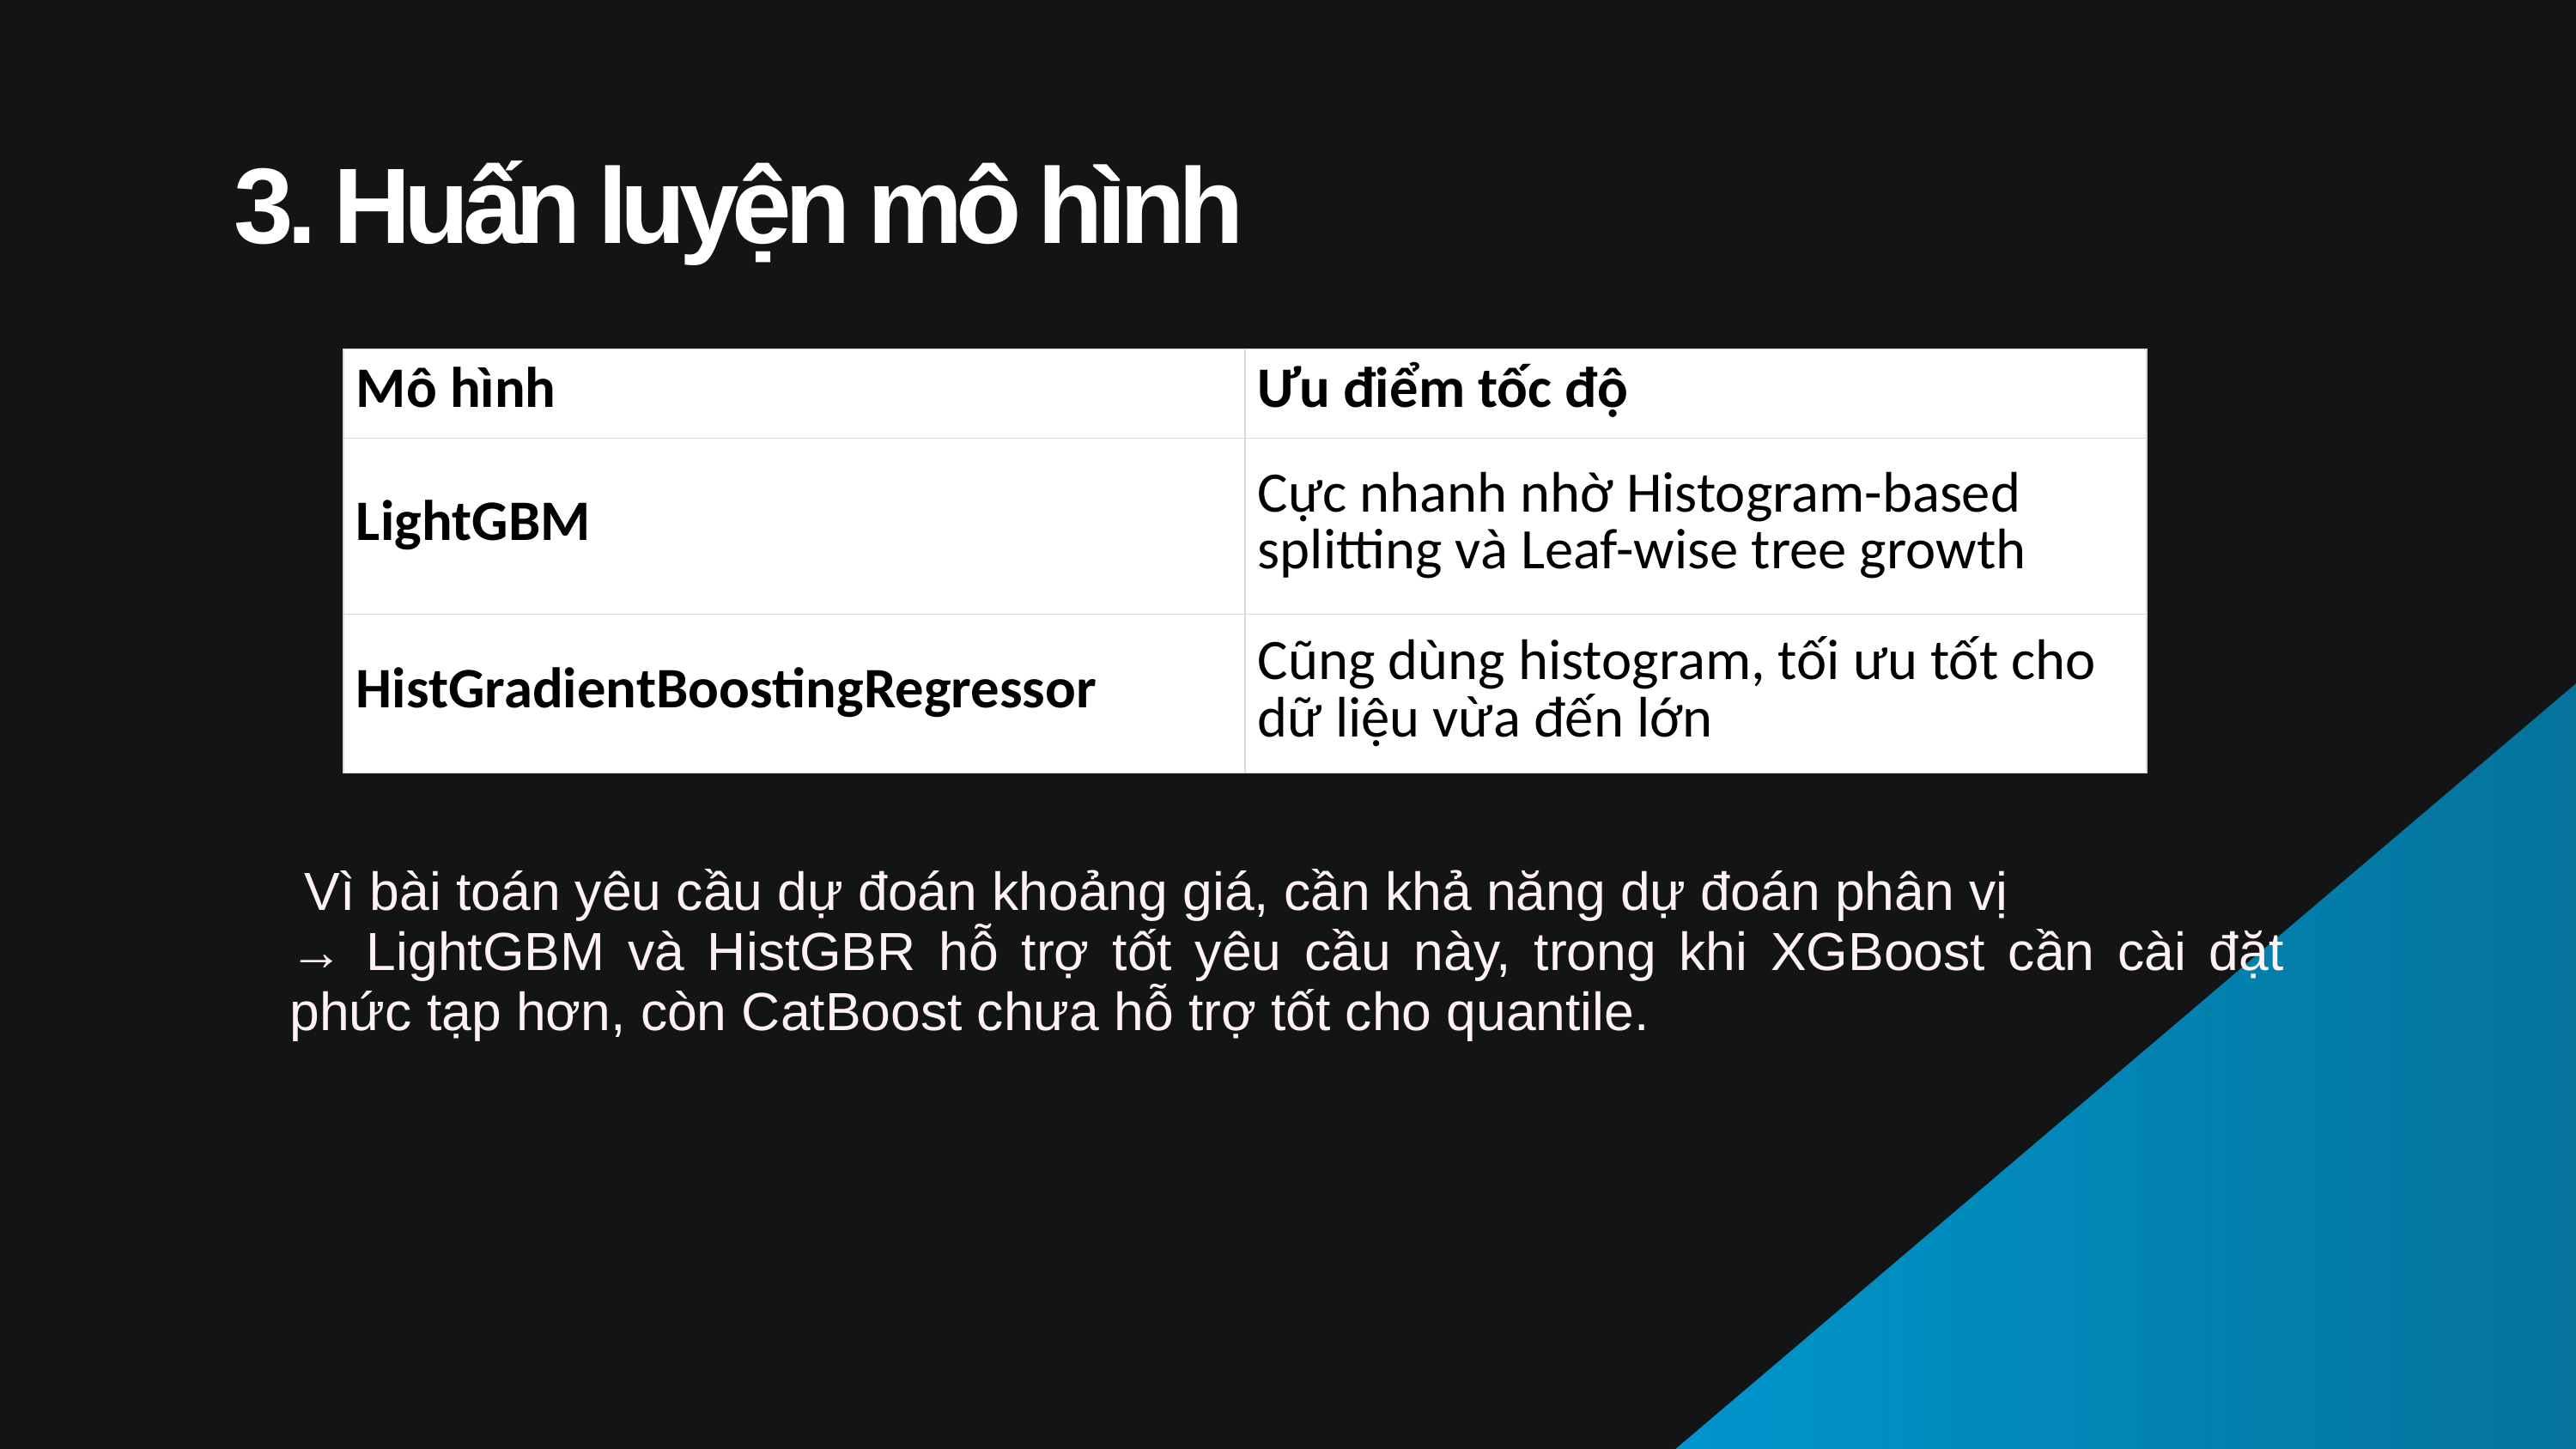

3. Huấn luyện mô hình
| Mô hình | Ưu điểm tốc độ |
| --- | --- |
| LightGBM | Cực nhanh nhờ Histogram-based splitting và Leaf-wise tree growth |
| HistGradientBoostingRegressor | Cũng dùng histogram, tối ưu tốt cho dữ liệu vừa đến lớn |

 Vì bài toán yêu cầu dự đoán khoảng giá, cần khả năng dự đoán phân vị
→ LightGBM và HistGBR hỗ trợ tốt yêu cầu này, trong khi XGBoost cần cài đặt phức tạp hơn, còn CatBoost chưa hỗ trợ tốt cho quantile.